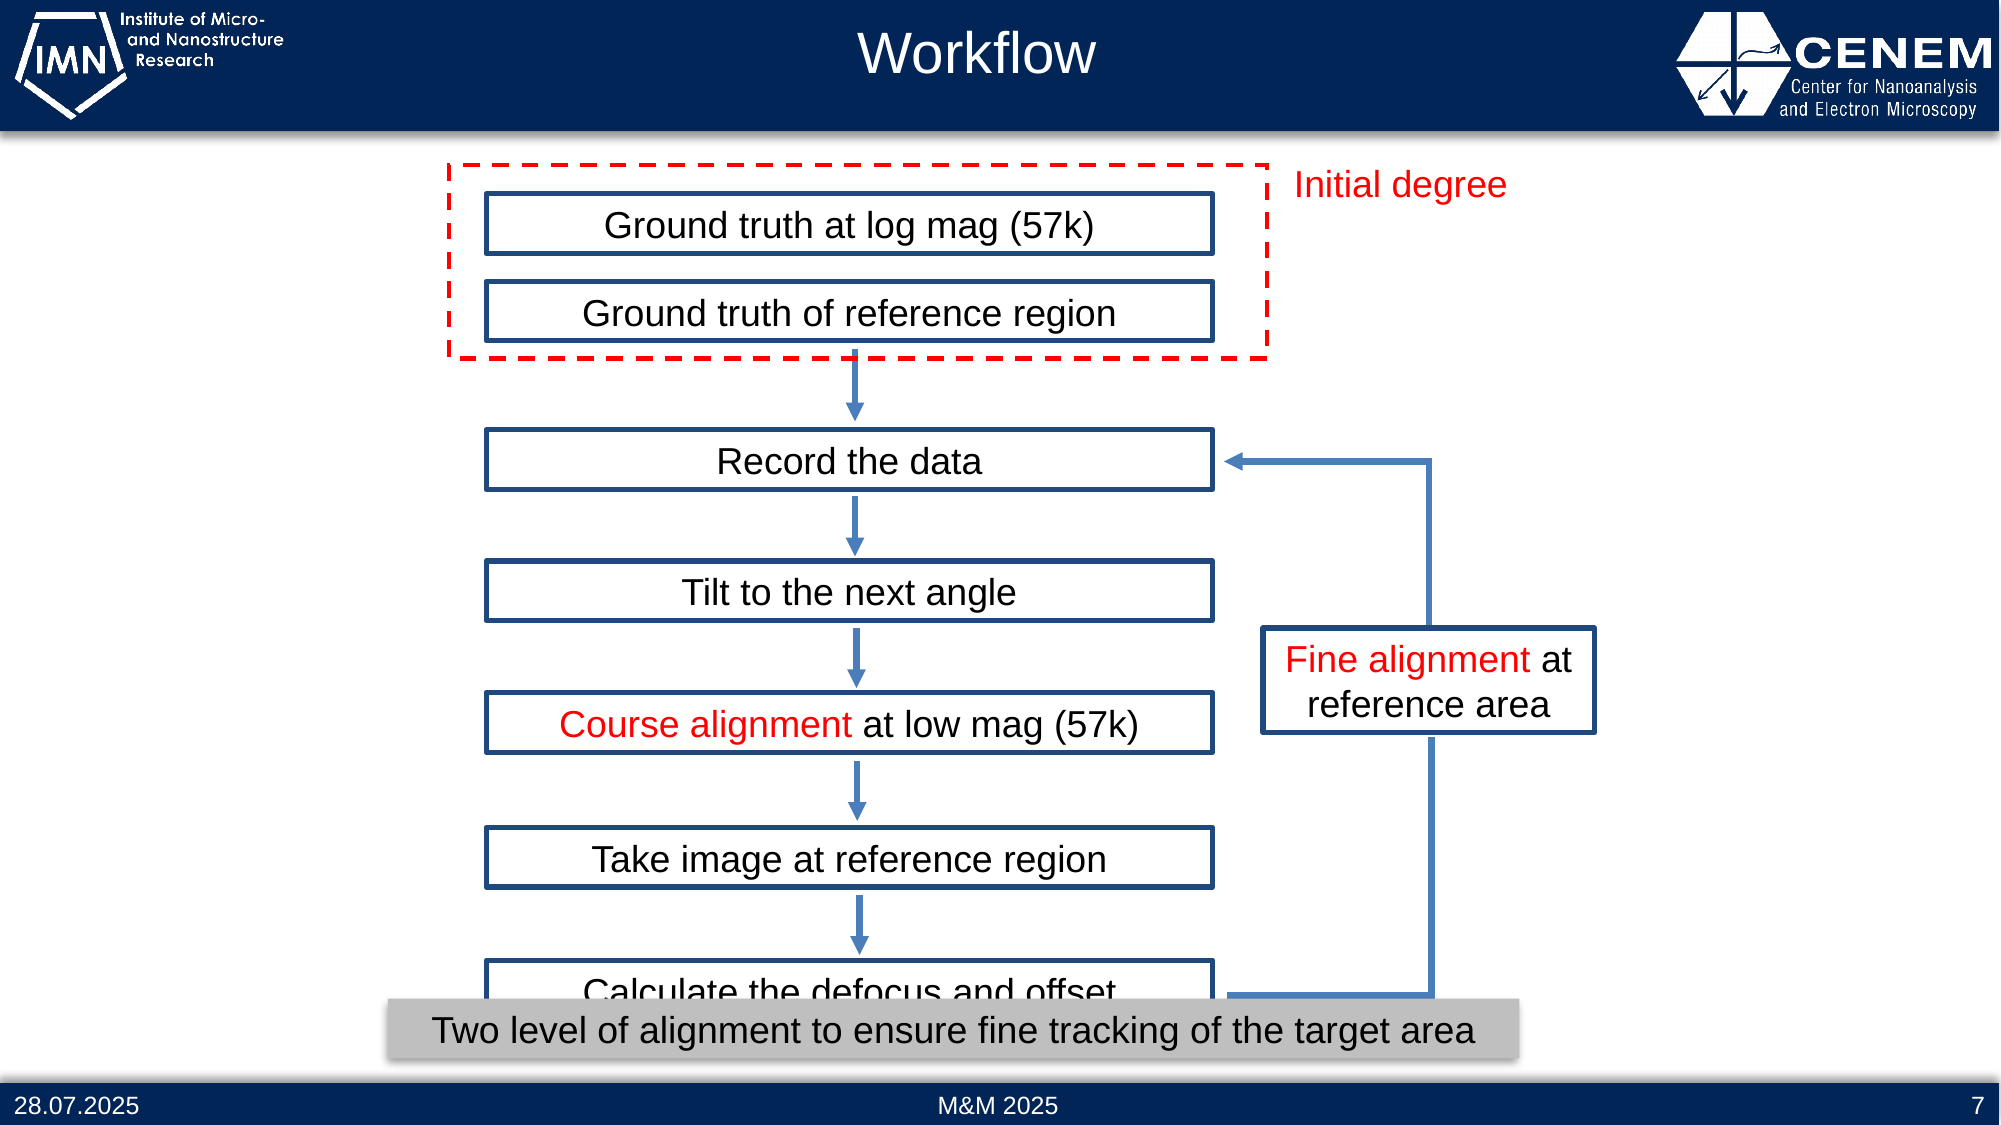

Workflow
Initial degree

Ground truth at log mag (57k)
Ground truth of reference region
Record the data
Tilt to the next angle
Fine alignment at reference area
Course alignment at low mag (57k)
Take image at reference region
Calculate the defocus and offset
Two level of alignment to ensure fine tracking of the target area